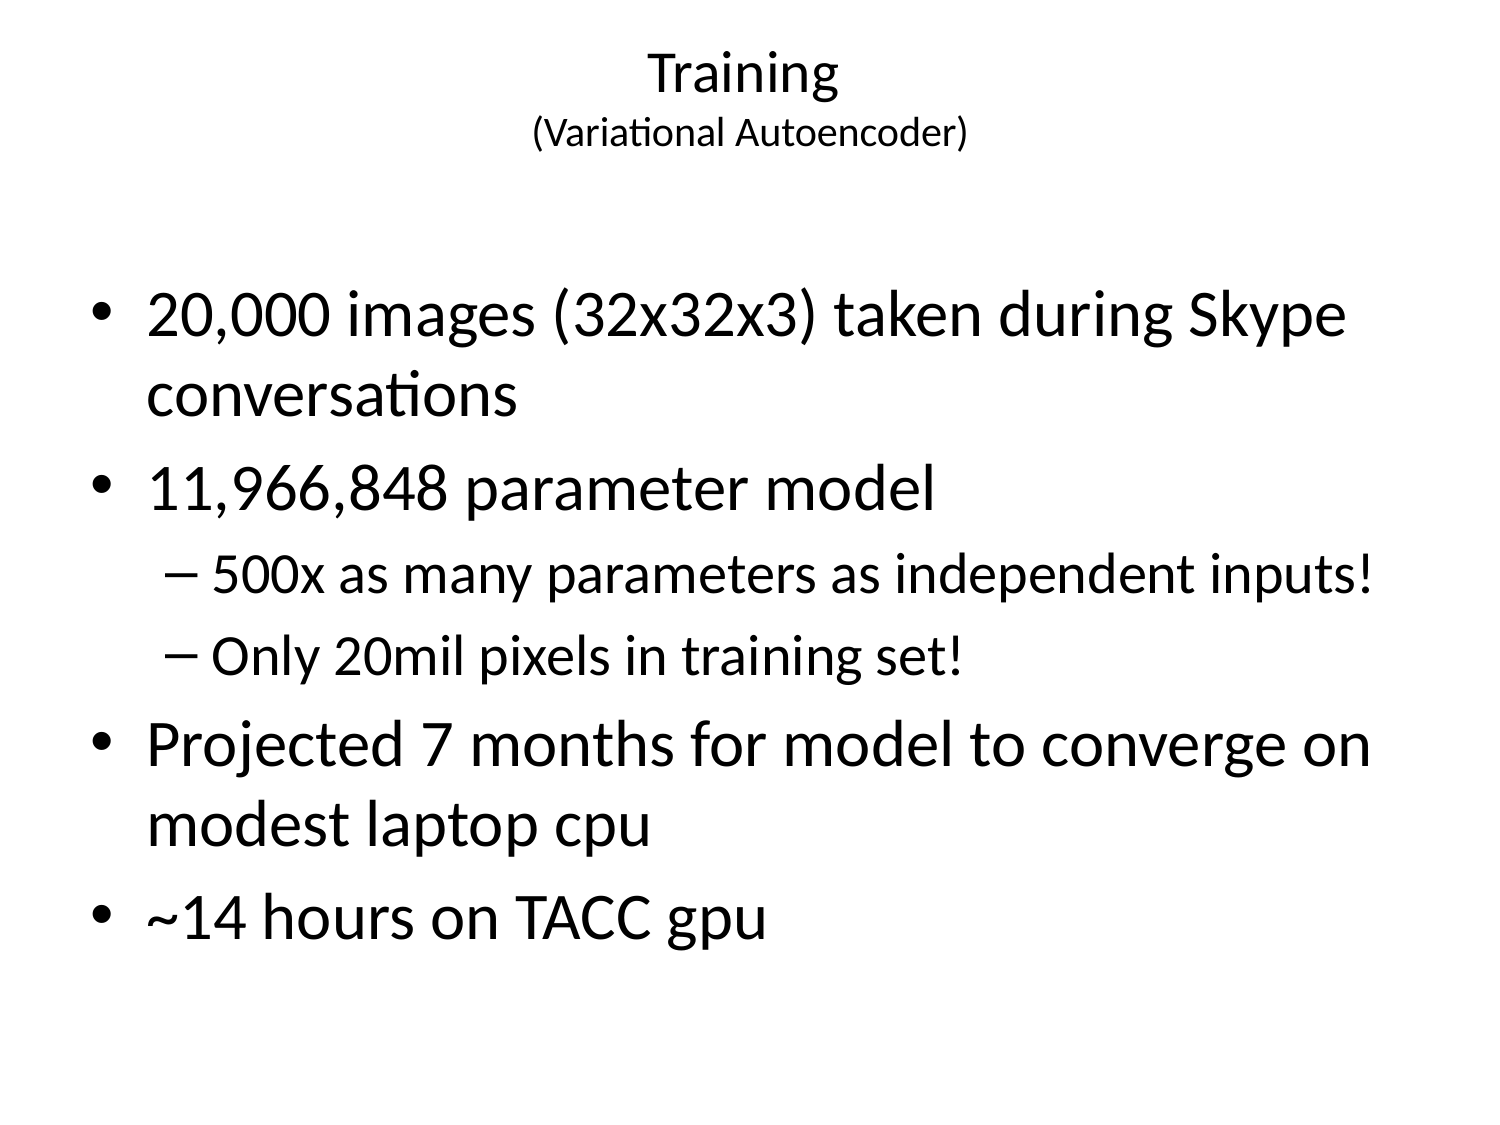

# Training (Variational Autoencoder)
20,000 images (32x32x3) taken during Skype conversations
11,966,848 parameter model
500x as many parameters as independent inputs!
Only 20mil pixels in training set!
Projected 7 months for model to converge on modest laptop cpu
~14 hours on TACC gpu